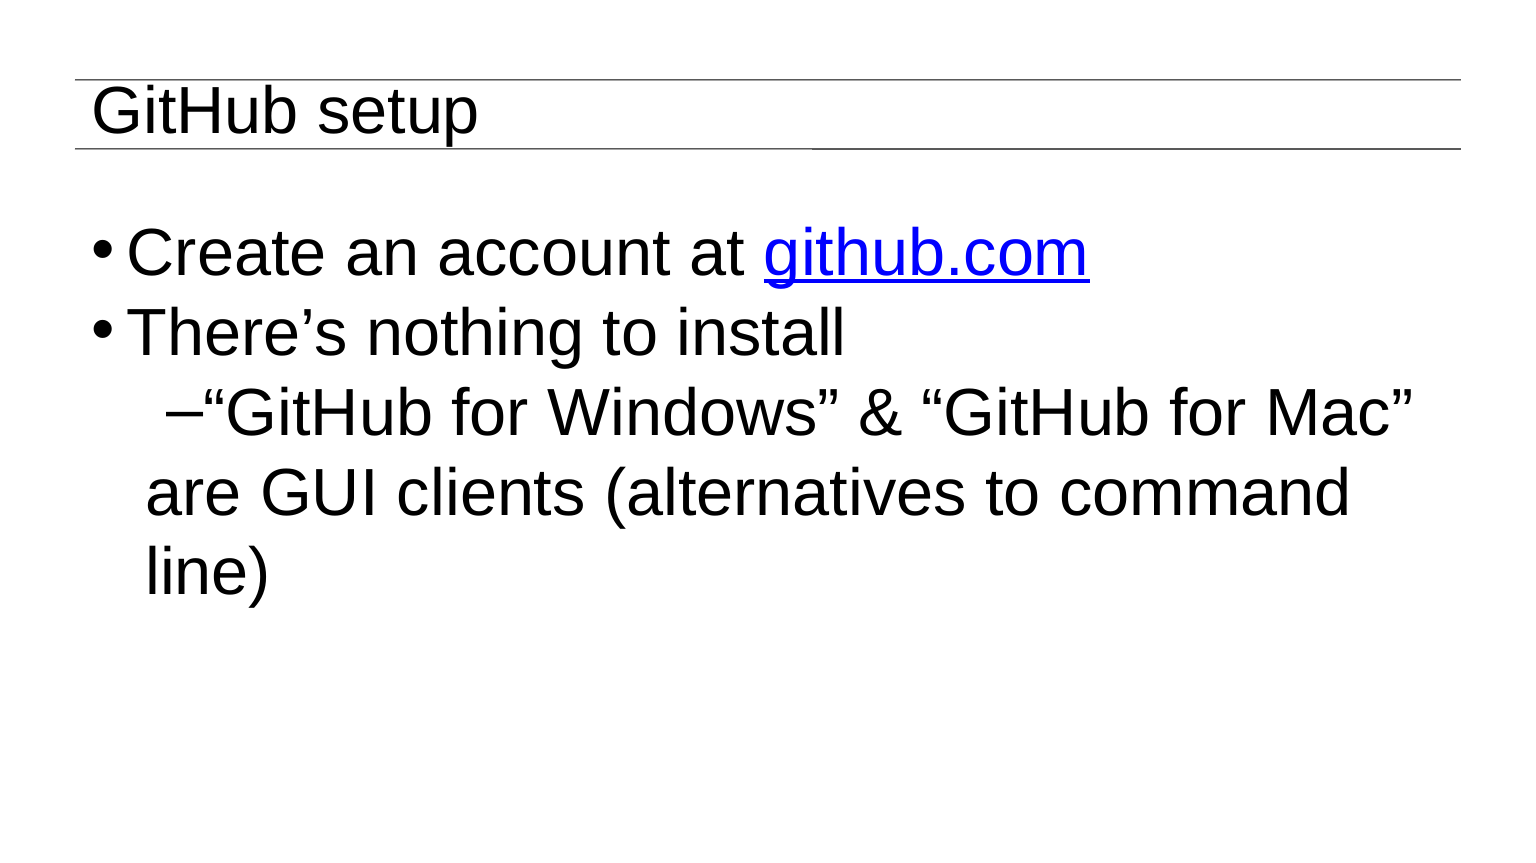

GitHub setup
Create an account at github.com
There’s nothing to install
“GitHub for Windows” & “GitHub for Mac” are GUI clients (alternatives to command line)